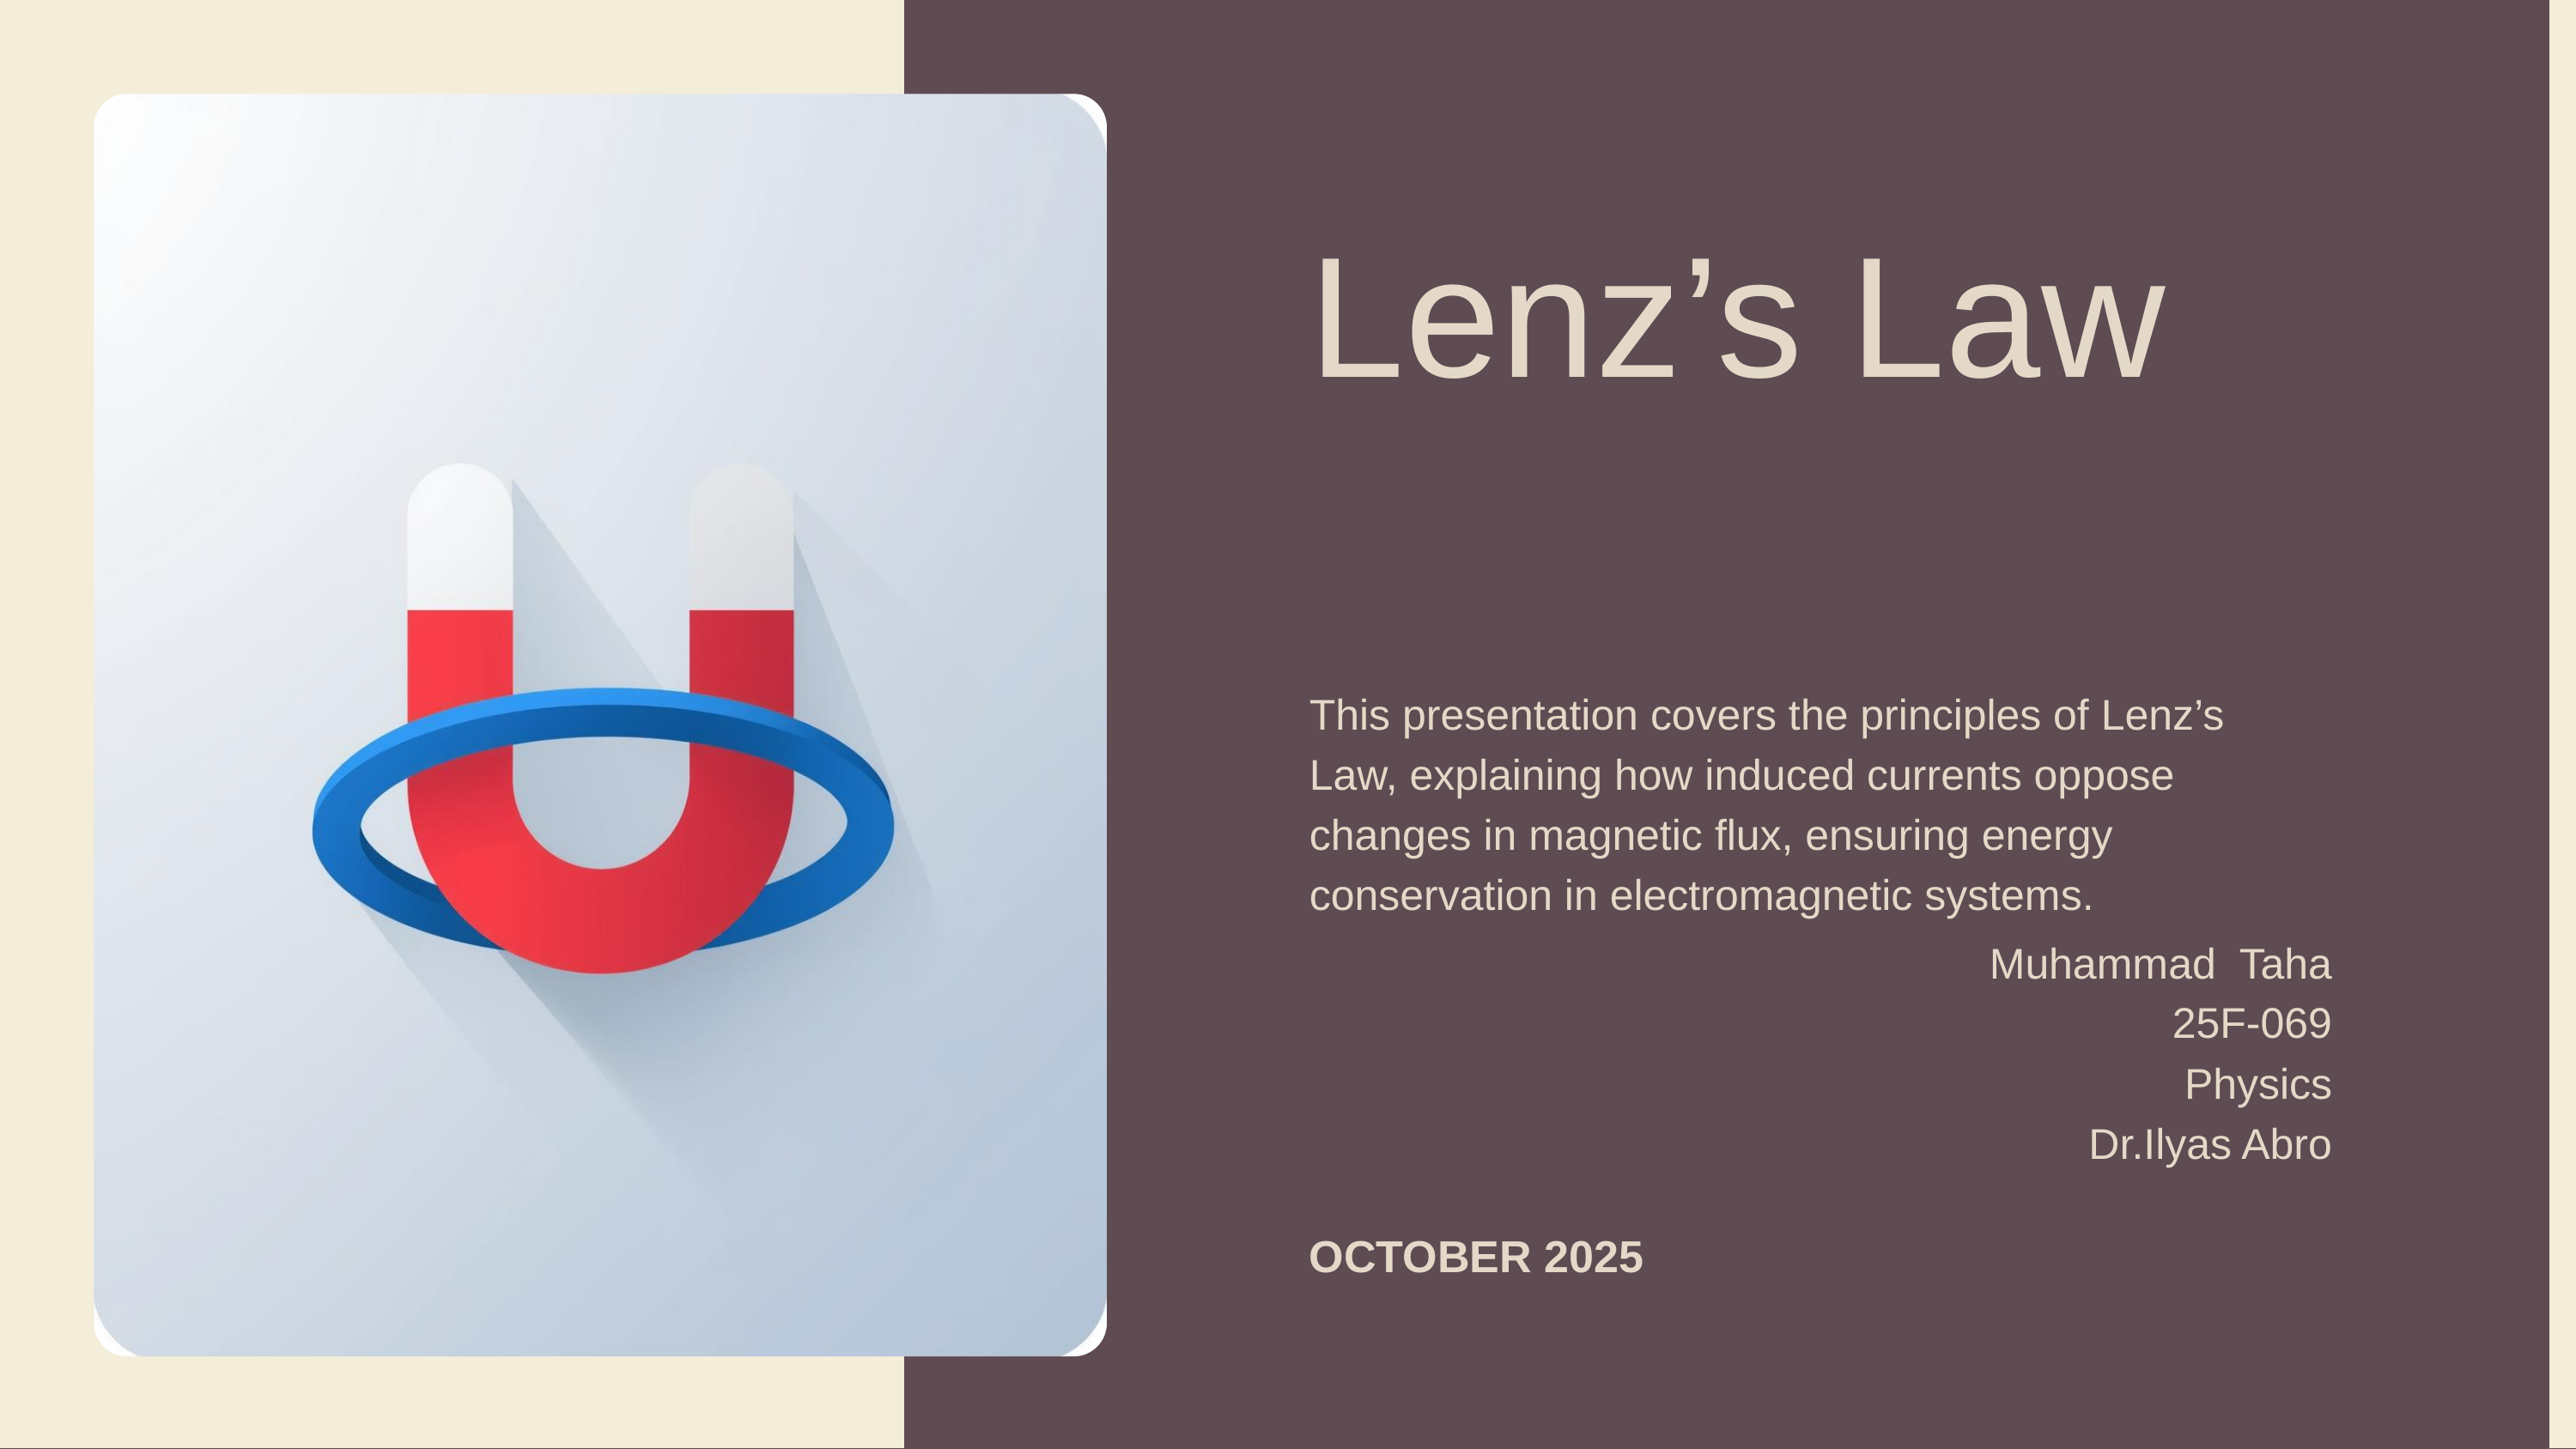

Lenz’s Law
This presentation covers the principles of Lenz’s Law, explaining how induced currents oppose changes in magnetic flux, ensuring energy conservation in electromagnetic systems.
Muhammad  Taha
       25F-069
Physics
Dr.Ilyas Abro
OCTOBER 2025